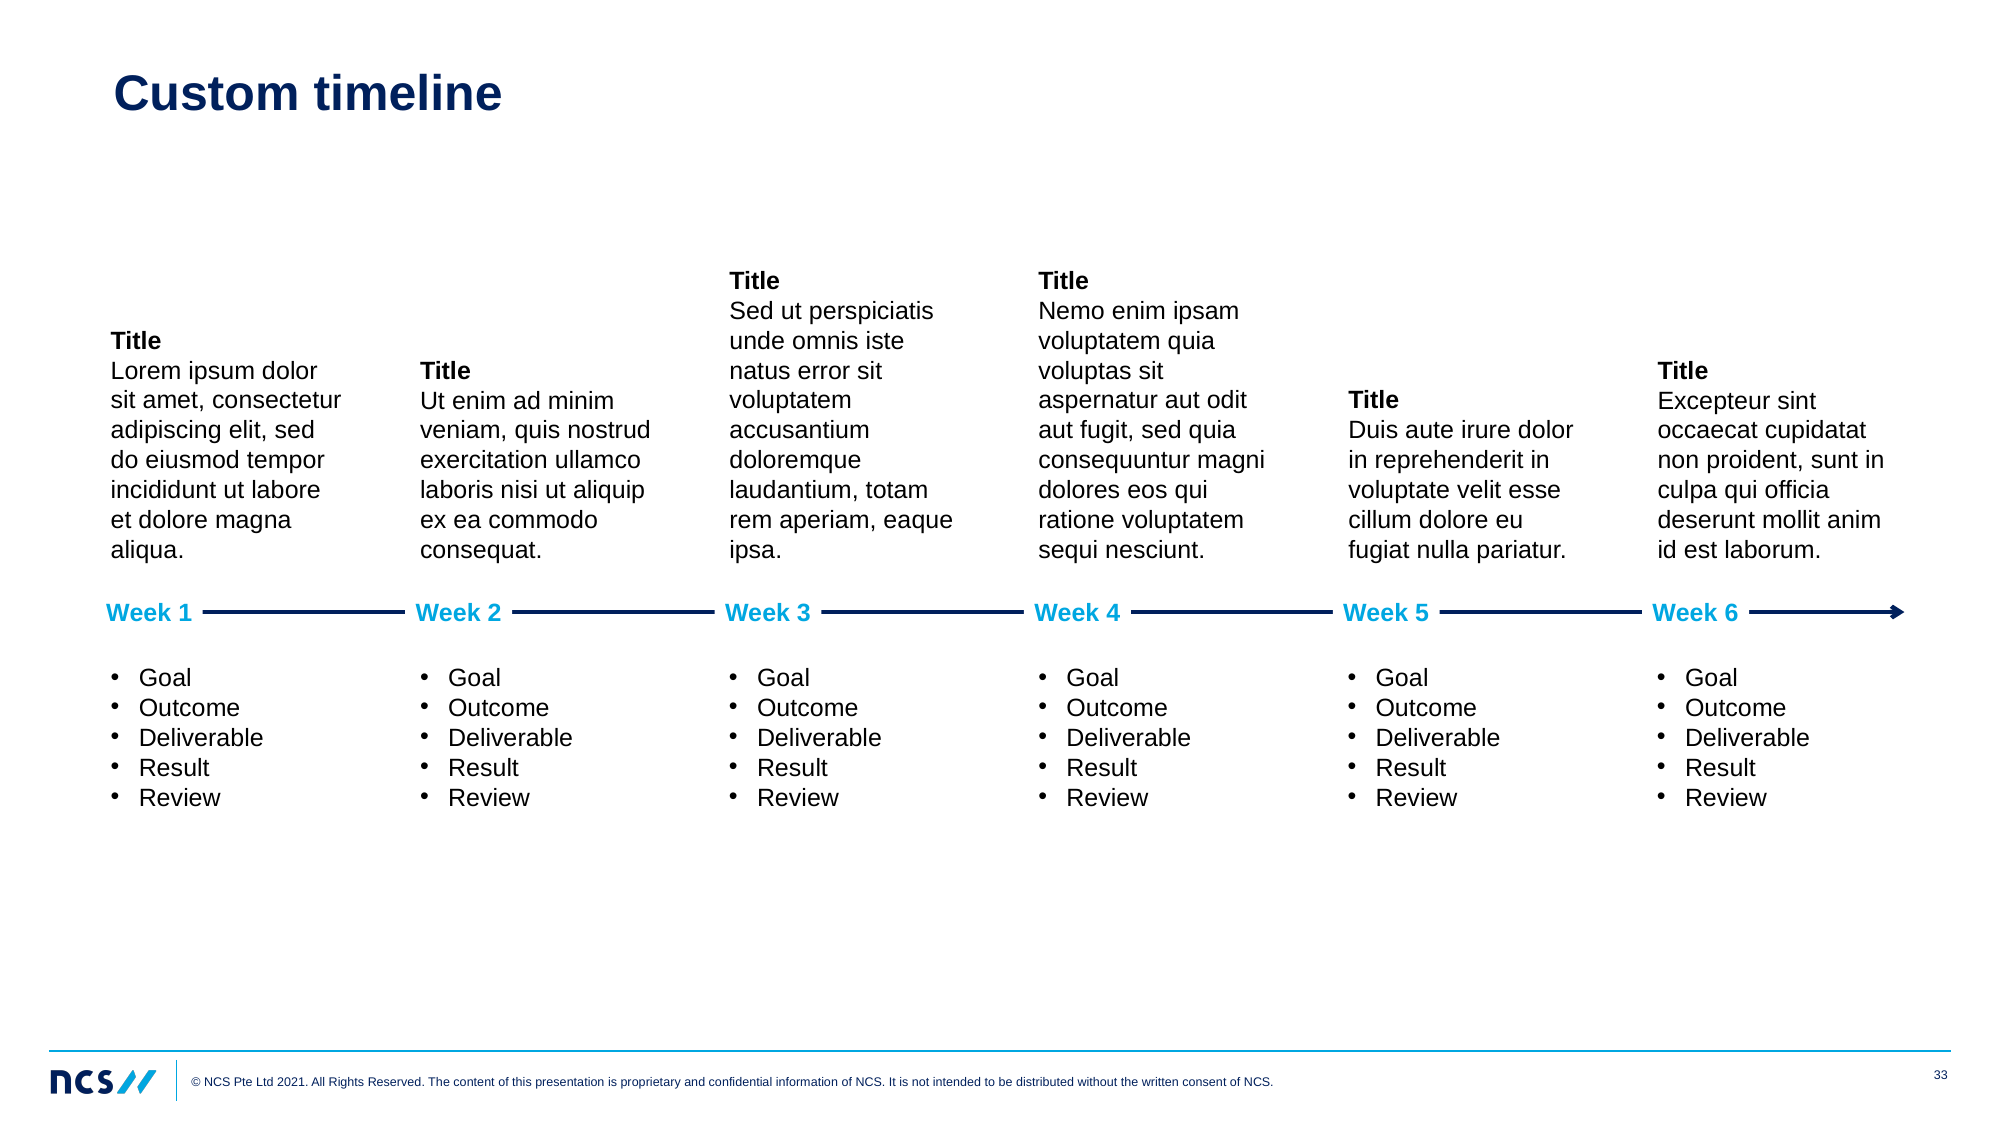

# Custom timeline
Title
Nemo enim ipsam voluptatem quia voluptas sit aspernatur aut odit aut fugit, sed quia consequuntur magni dolores eos qui ratione voluptatem sequi nesciunt.
Title
Sed ut perspiciatis unde omnis iste natus error sit voluptatem accusantium doloremque laudantium, totam rem aperiam, eaque ipsa.
Title
Lorem ipsum dolor sit amet, consectetur adipiscing elit, sed do eiusmod tempor incididunt ut labore et dolore magna aliqua.
Title
Ut enim ad minim veniam, quis nostrud exercitation ullamco laboris nisi ut aliquip ex ea commodo consequat.
Title
Duis aute irure dolor in reprehenderit in voluptate velit esse cillum dolore eu fugiat nulla pariatur.
Title
Excepteur sint occaecat cupidatat non proident, sunt in culpa qui officia deserunt mollit anim id est laborum.
Week 1
Week 2
Week 3
Week 4
Week 5
Week 6
Goal
Outcome
Deliverable
Result
Review
Goal
Outcome
Deliverable
Result
Review
Goal
Outcome
Deliverable
Result
Review
Goal
Outcome
Deliverable
Result
Review
Goal
Outcome
Deliverable
Result
Review
Goal
Outcome
Deliverable
Result
Review